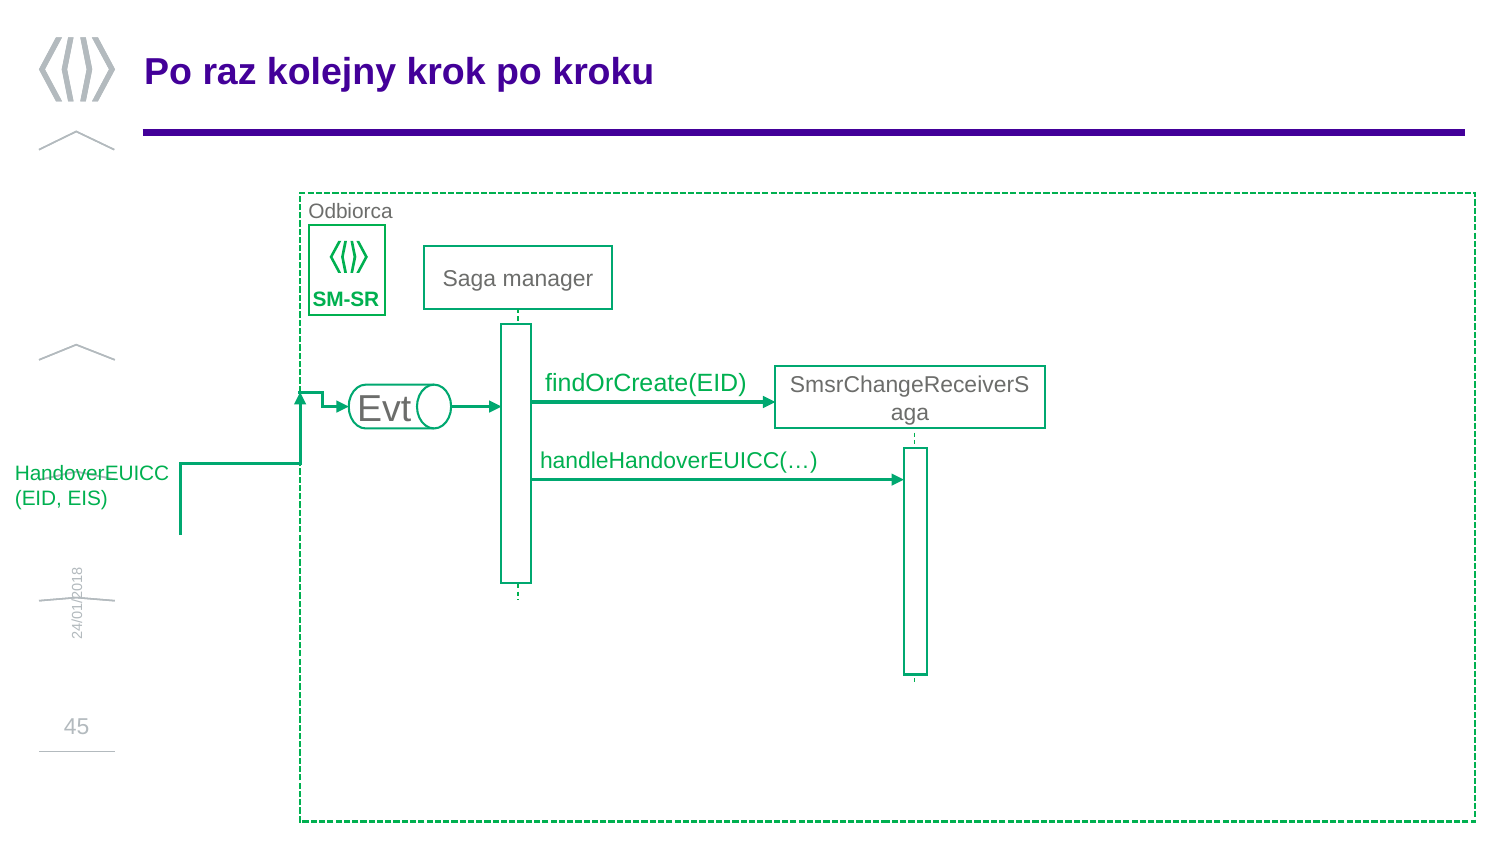

# Po raz kolejny krok po kroku
Odbiorca

SM-SR

Saga manager

findOrCreate(EID)
SmsrChangeReceiverSaga
Evt

handleHandoverEUICC(…)

HandoverEUICC
(EID, EIS)
24/01/2018
45